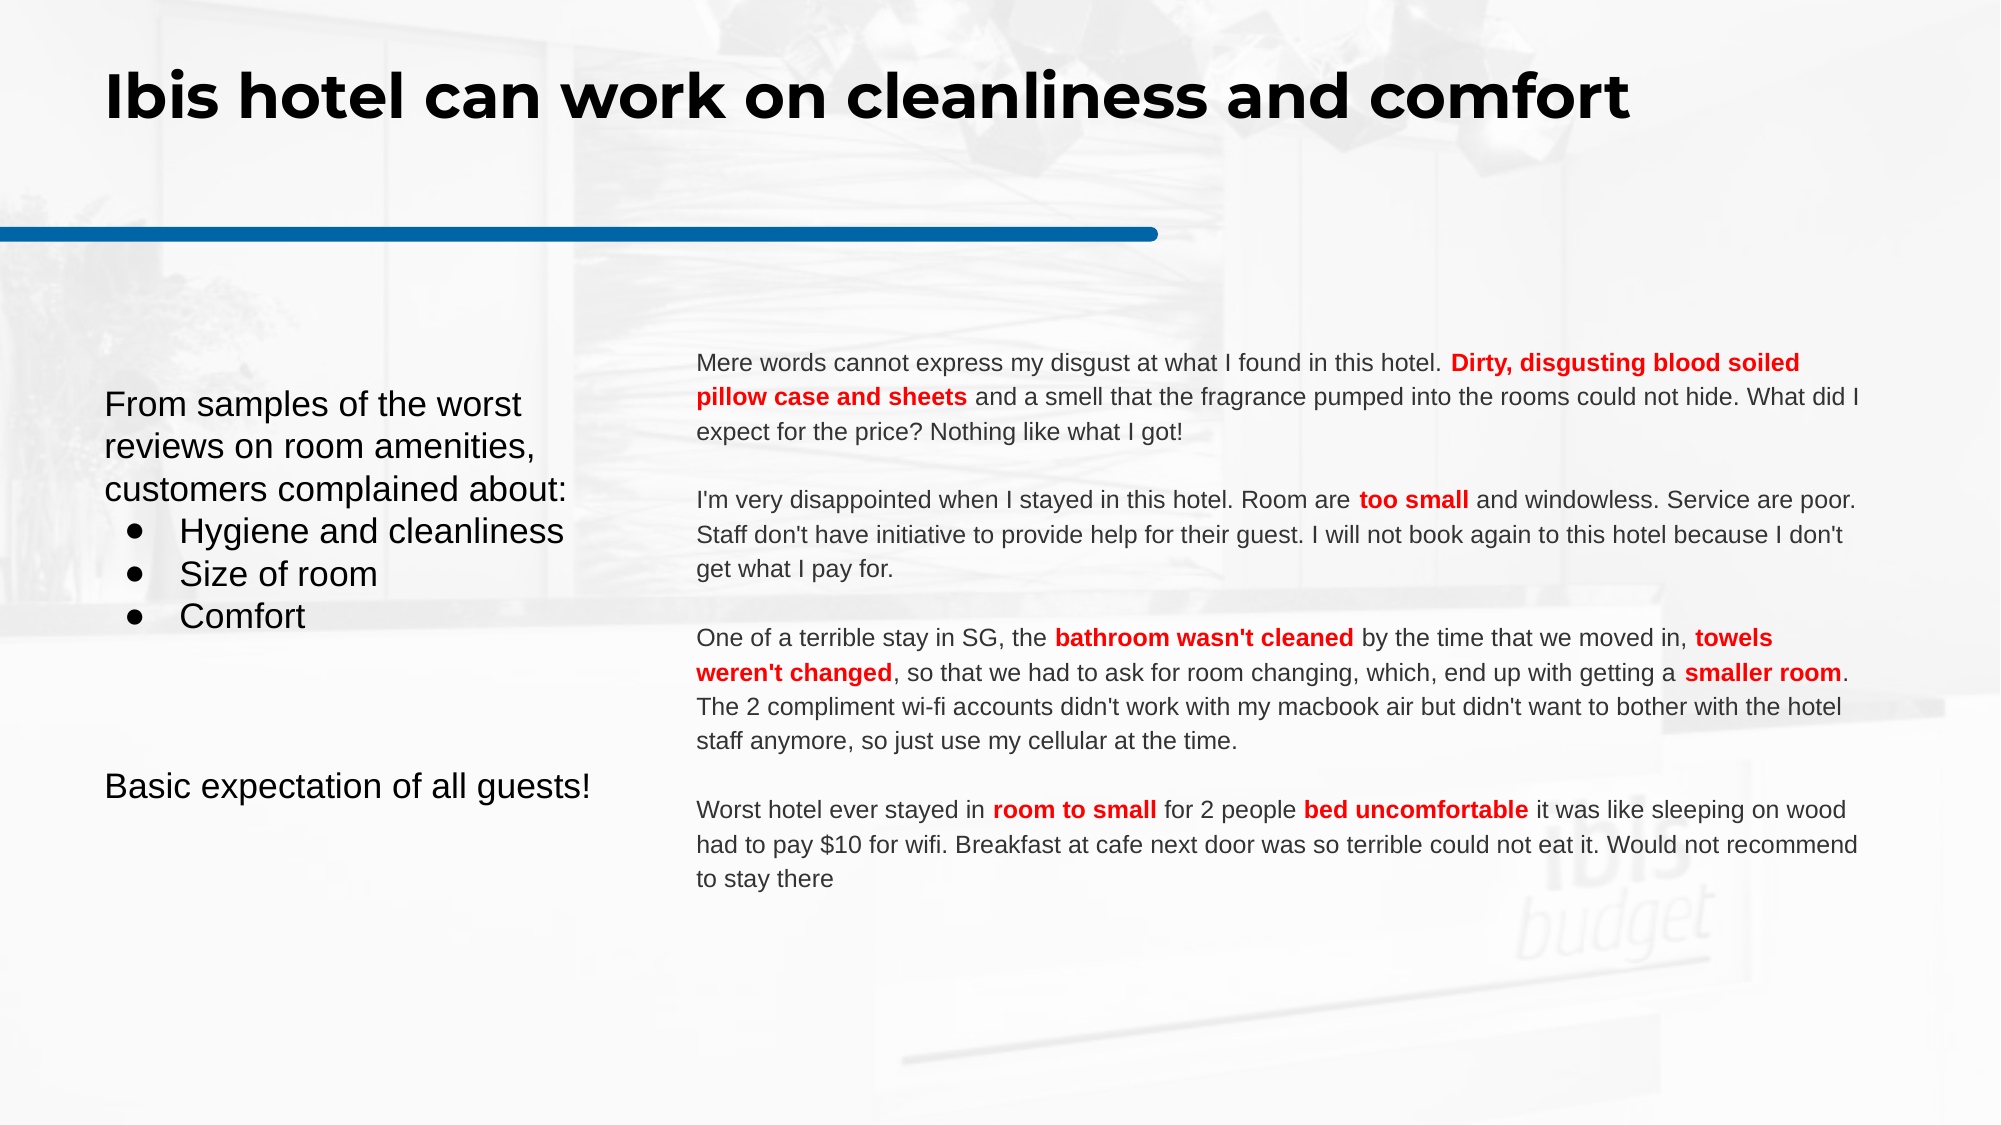

# Ibis hotel can work on cleanliness and comfort
Mere words cannot express my disgust at what I found in this hotel. Dirty, disgusting blood soiled pillow case and sheets and a smell that the fragrance pumped into the rooms could not hide. What did I expect for the price? Nothing like what I got!

I'm very disappointed when I stayed in this hotel. Room are too small and windowless. Service are poor. Staff don't have initiative to provide help for their guest. I will not book again to this hotel because I don't get what I pay for.

One of a terrible stay in SG, the bathroom wasn't cleaned by the time that we moved in, towels weren't changed, so that we had to ask for room changing, which, end up with getting a smaller room. The 2 compliment wi-fi accounts didn't work with my macbook air but didn't want to bother with the hotel staff anymore, so just use my cellular at the time.

Worst hotel ever stayed in room to small for 2 people bed uncomfortable it was like sleeping on wood had to pay $10 for wifi. Breakfast at cafe next door was so terrible could not eat it. Would not recommend to stay there

From samples of the worst reviews on room amenities, customers complained about:
Hygiene and cleanliness
Size of room
Comfort

Basic expectation of all guests!